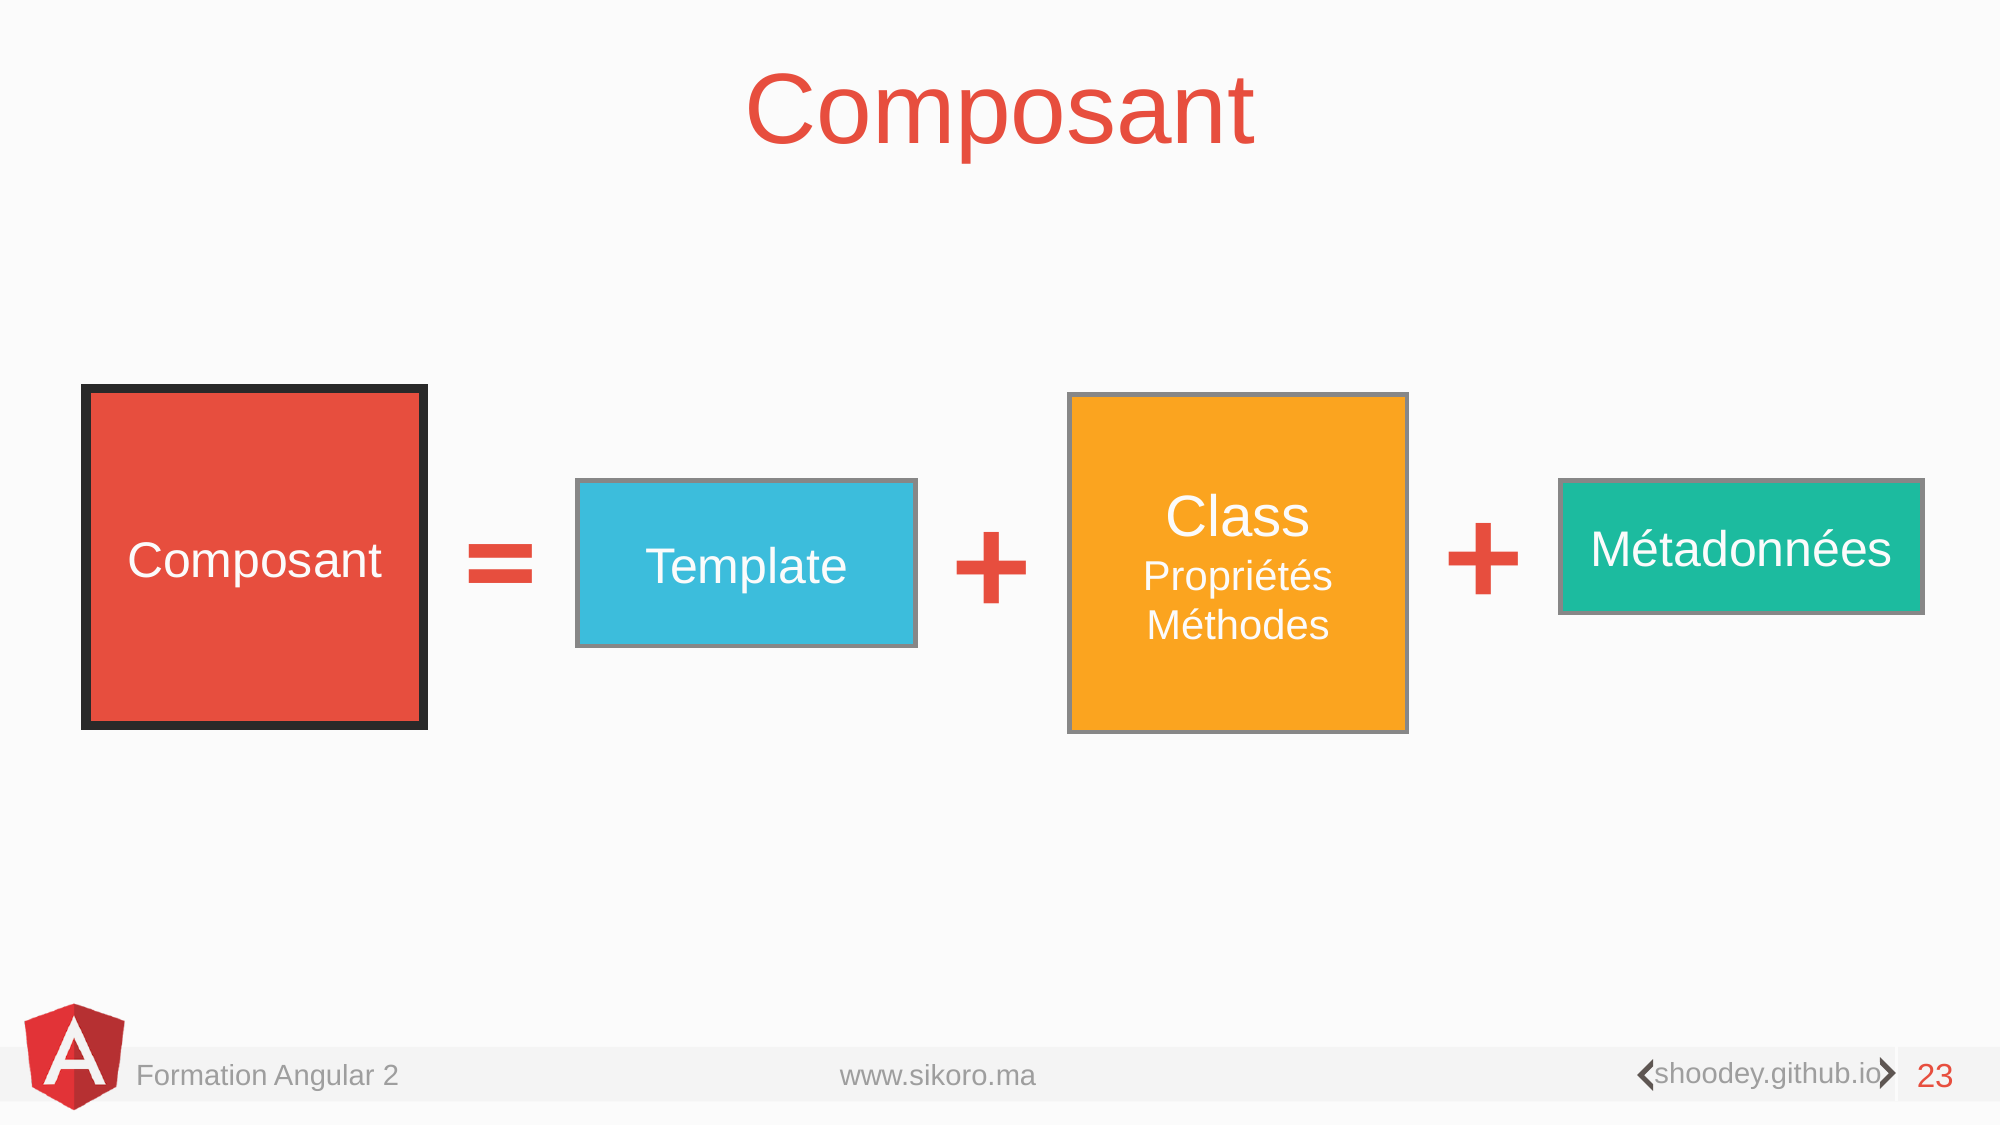

# Composant
Composant
Class
Propriétés
Méthodes
+
+
Métadonnées
=
Template
23